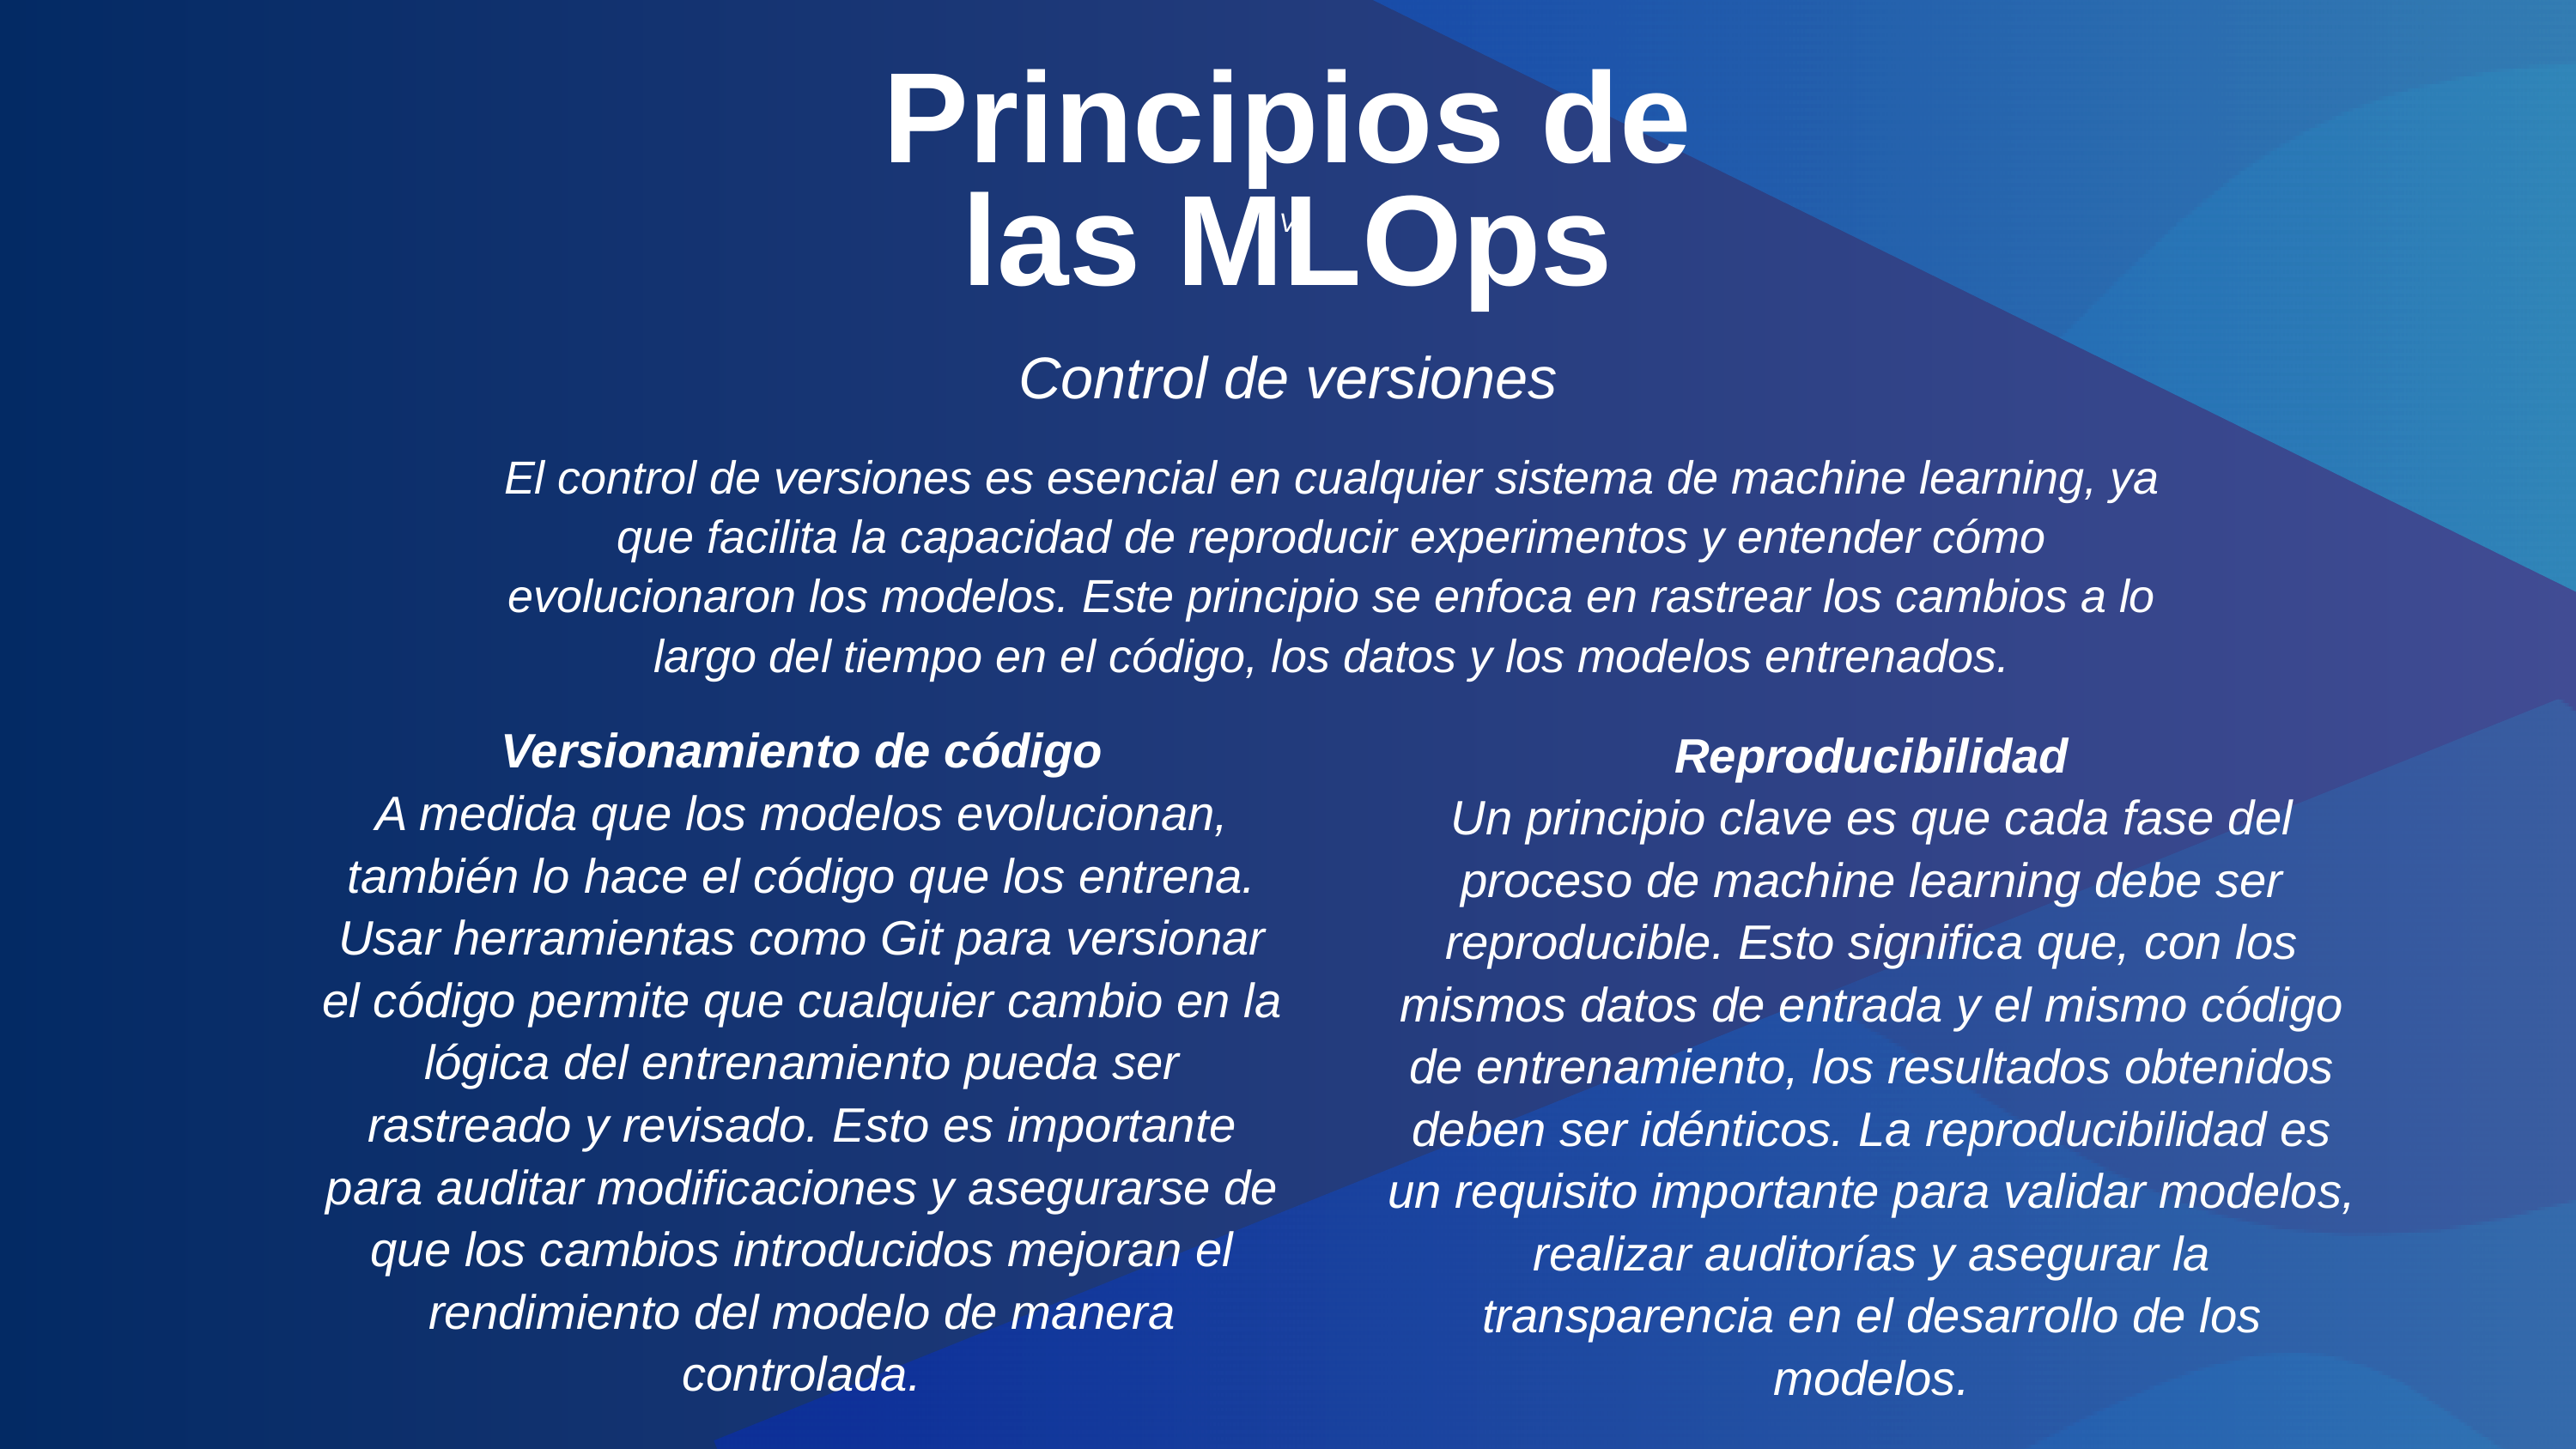

Principios de las MLOps

V

Control de versiones
El control de versiones es esencial en cualquier sistema de machine learning, ya que facilita la capacidad de reproducir experimentos y entender cómo evolucionaron los modelos. Este principio se enfoca en rastrear los cambios a lo largo del tiempo en el código, los datos y los modelos entrenados.

Versionamiento de código
A medida que los modelos evolucionan, también lo hace el código que los entrena. Usar herramientas como Git para versionar el código permite que cualquier cambio en la lógica del entrenamiento pueda ser rastreado y revisado. Esto es importante para auditar modificaciones y asegurarse de que los cambios introducidos mejoran el rendimiento del modelo de manera controlada.
Reproducibilidad
Un principio clave es que cada fase del proceso de machine learning debe ser reproducible. Esto significa que, con los mismos datos de entrada y el mismo código de entrenamiento, los resultados obtenidos deben ser idénticos. La reproducibilidad es un requisito importante para validar modelos, realizar auditorías y asegurar la transparencia en el desarrollo de los modelos.